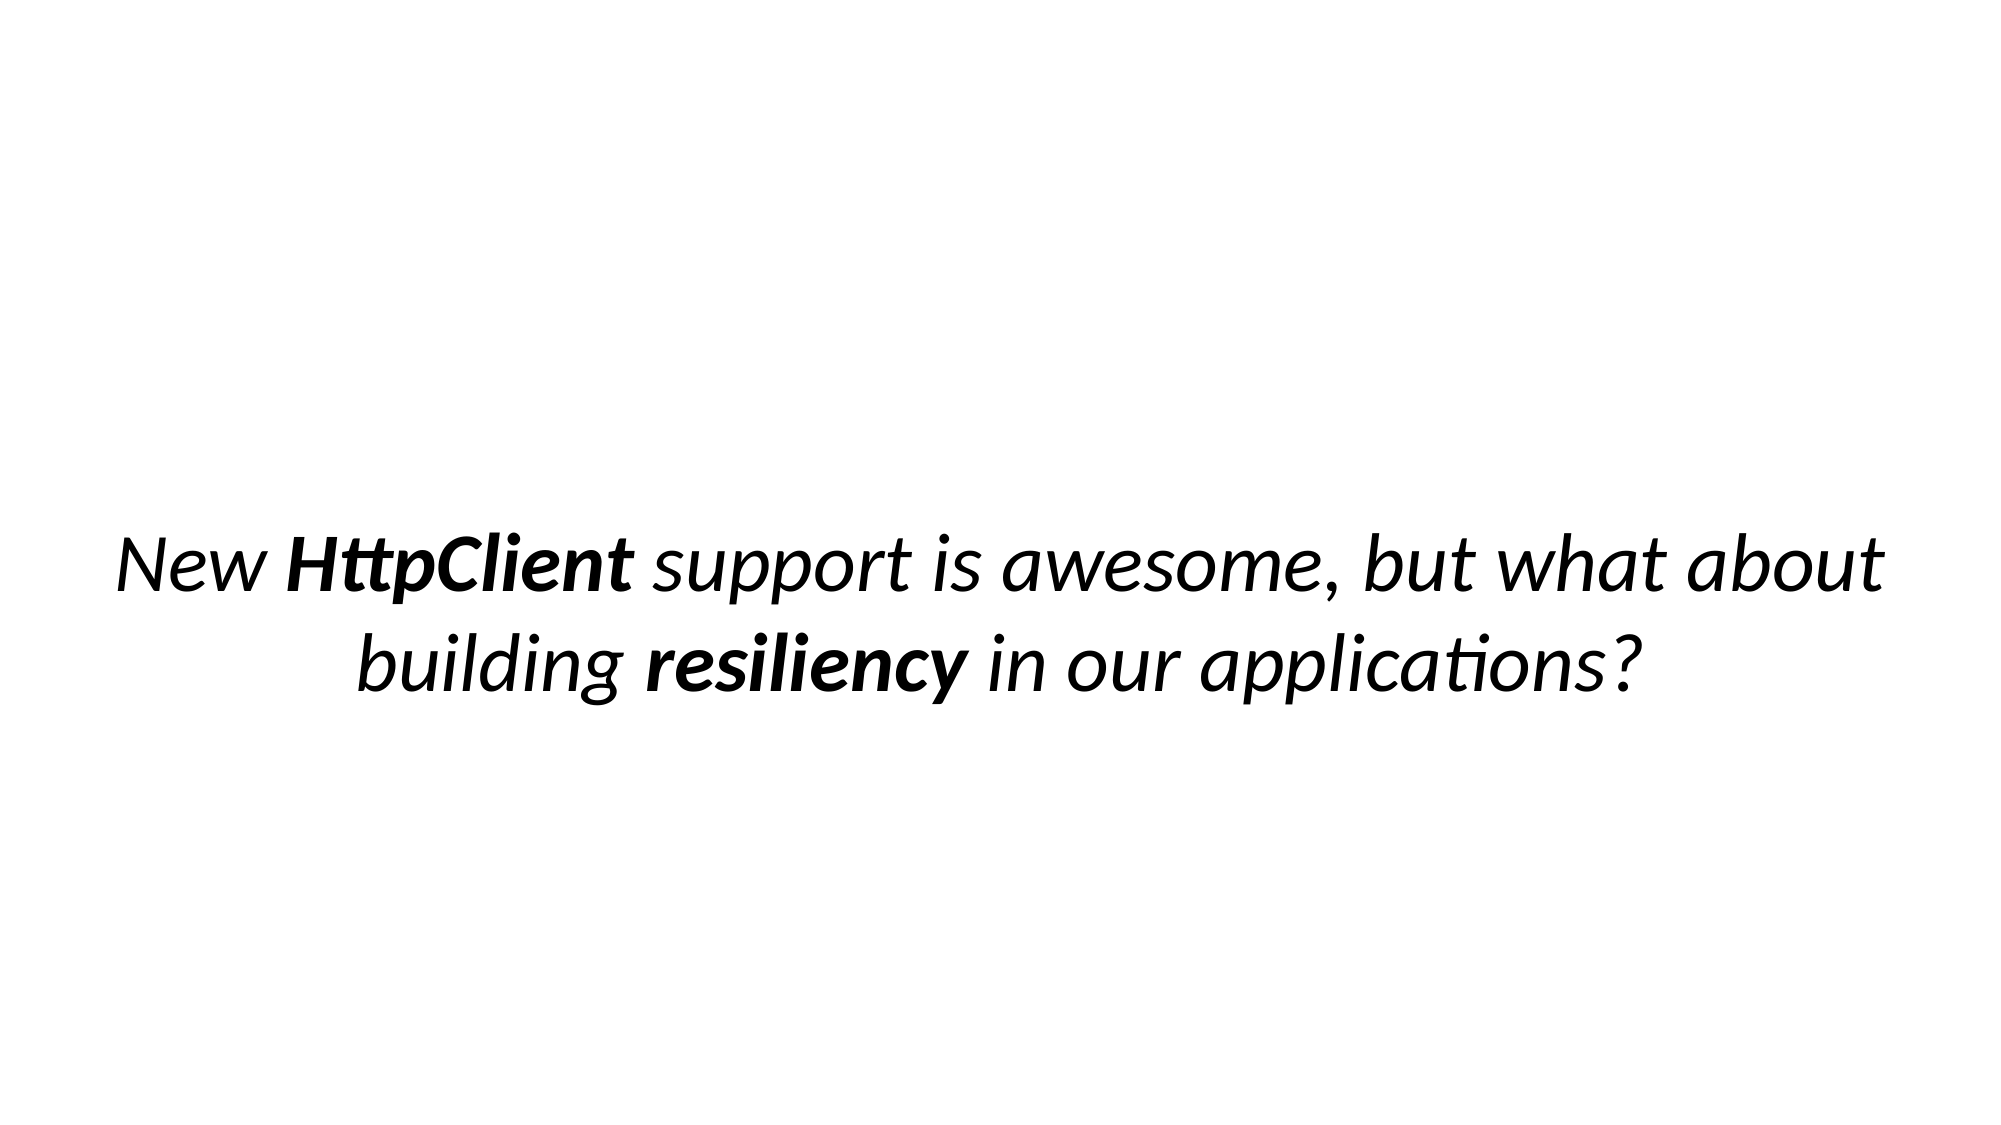

New HttpClient support is awesome, but what about building resiliency in our applications?